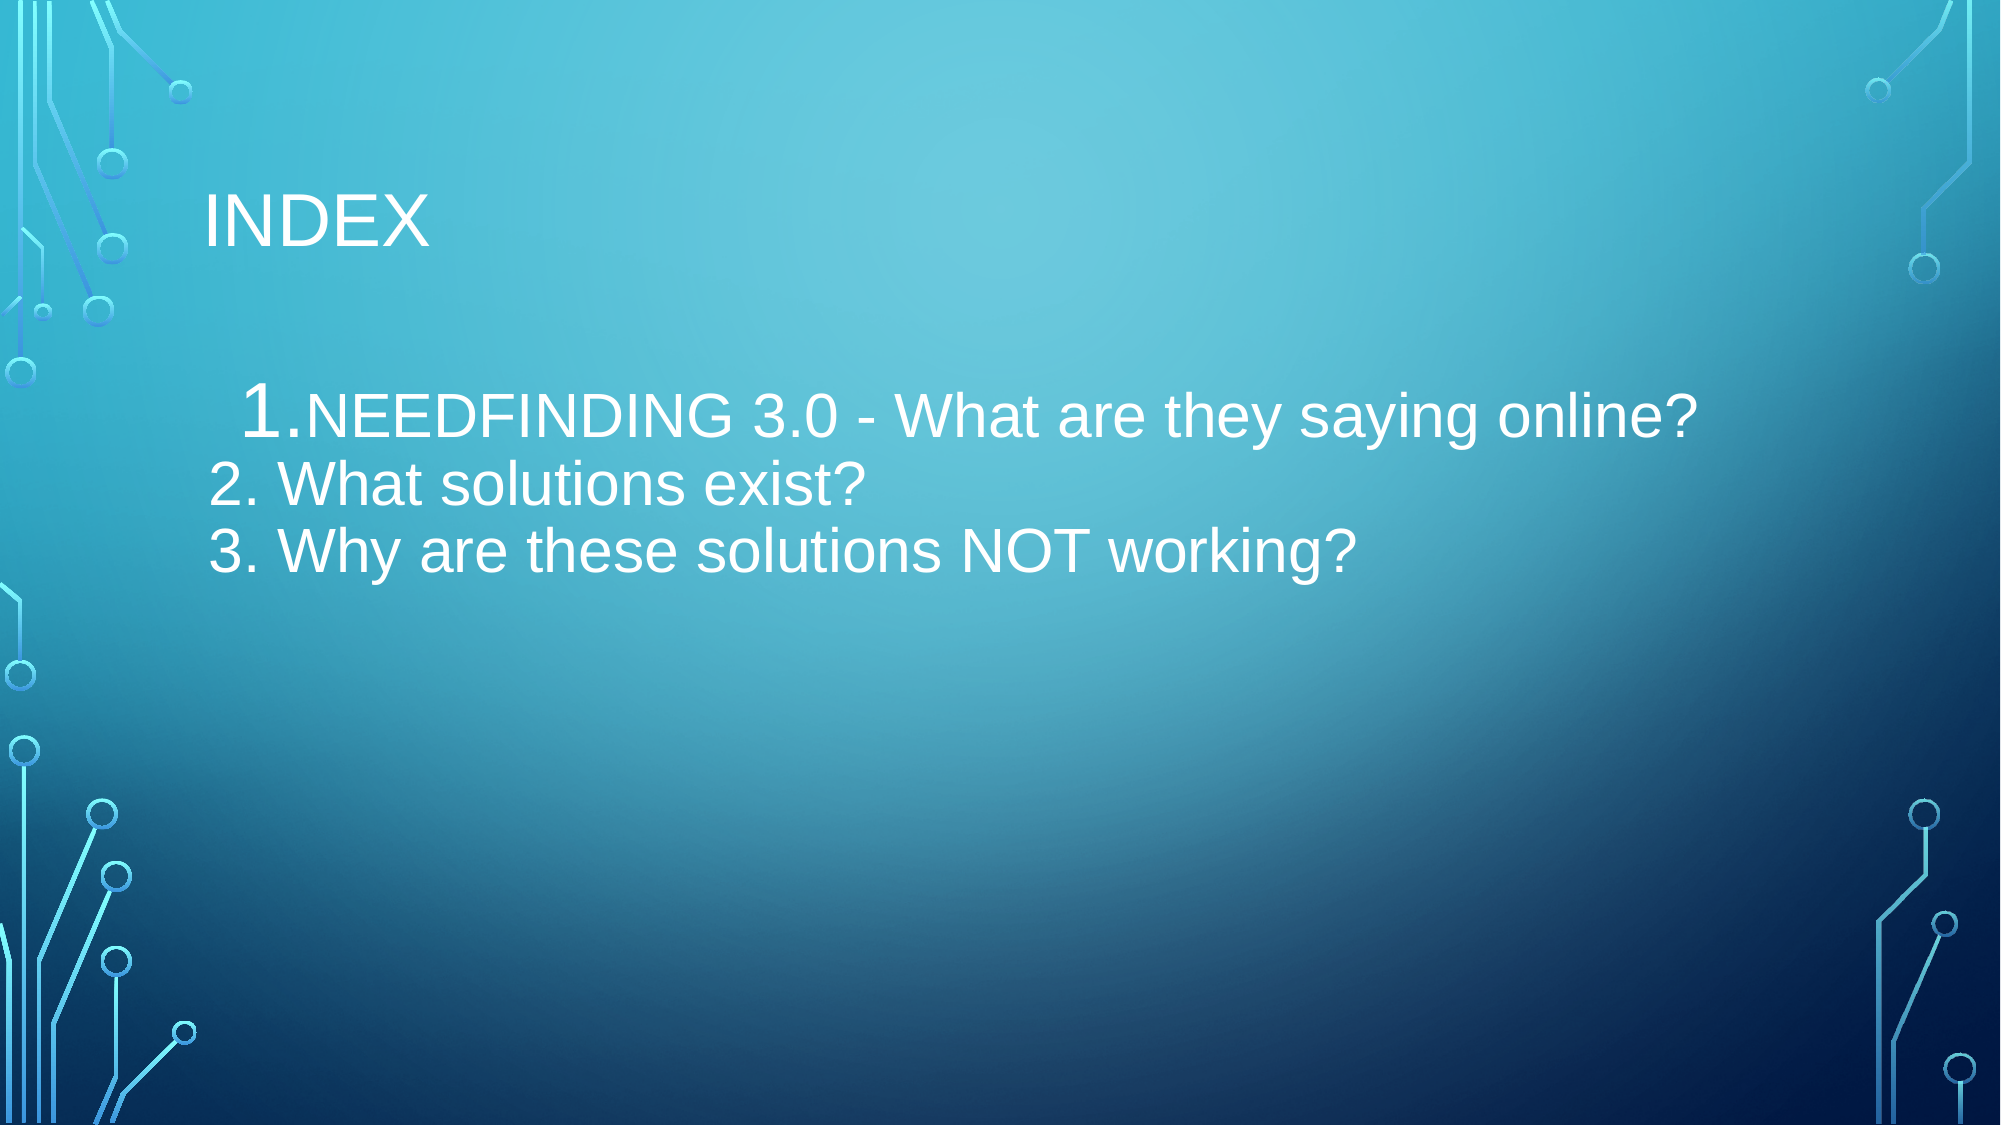

# INDEX
NEEDFINDING 3.0 - What are they saying online?
What solutions exist?
Why are these solutions NOT working?